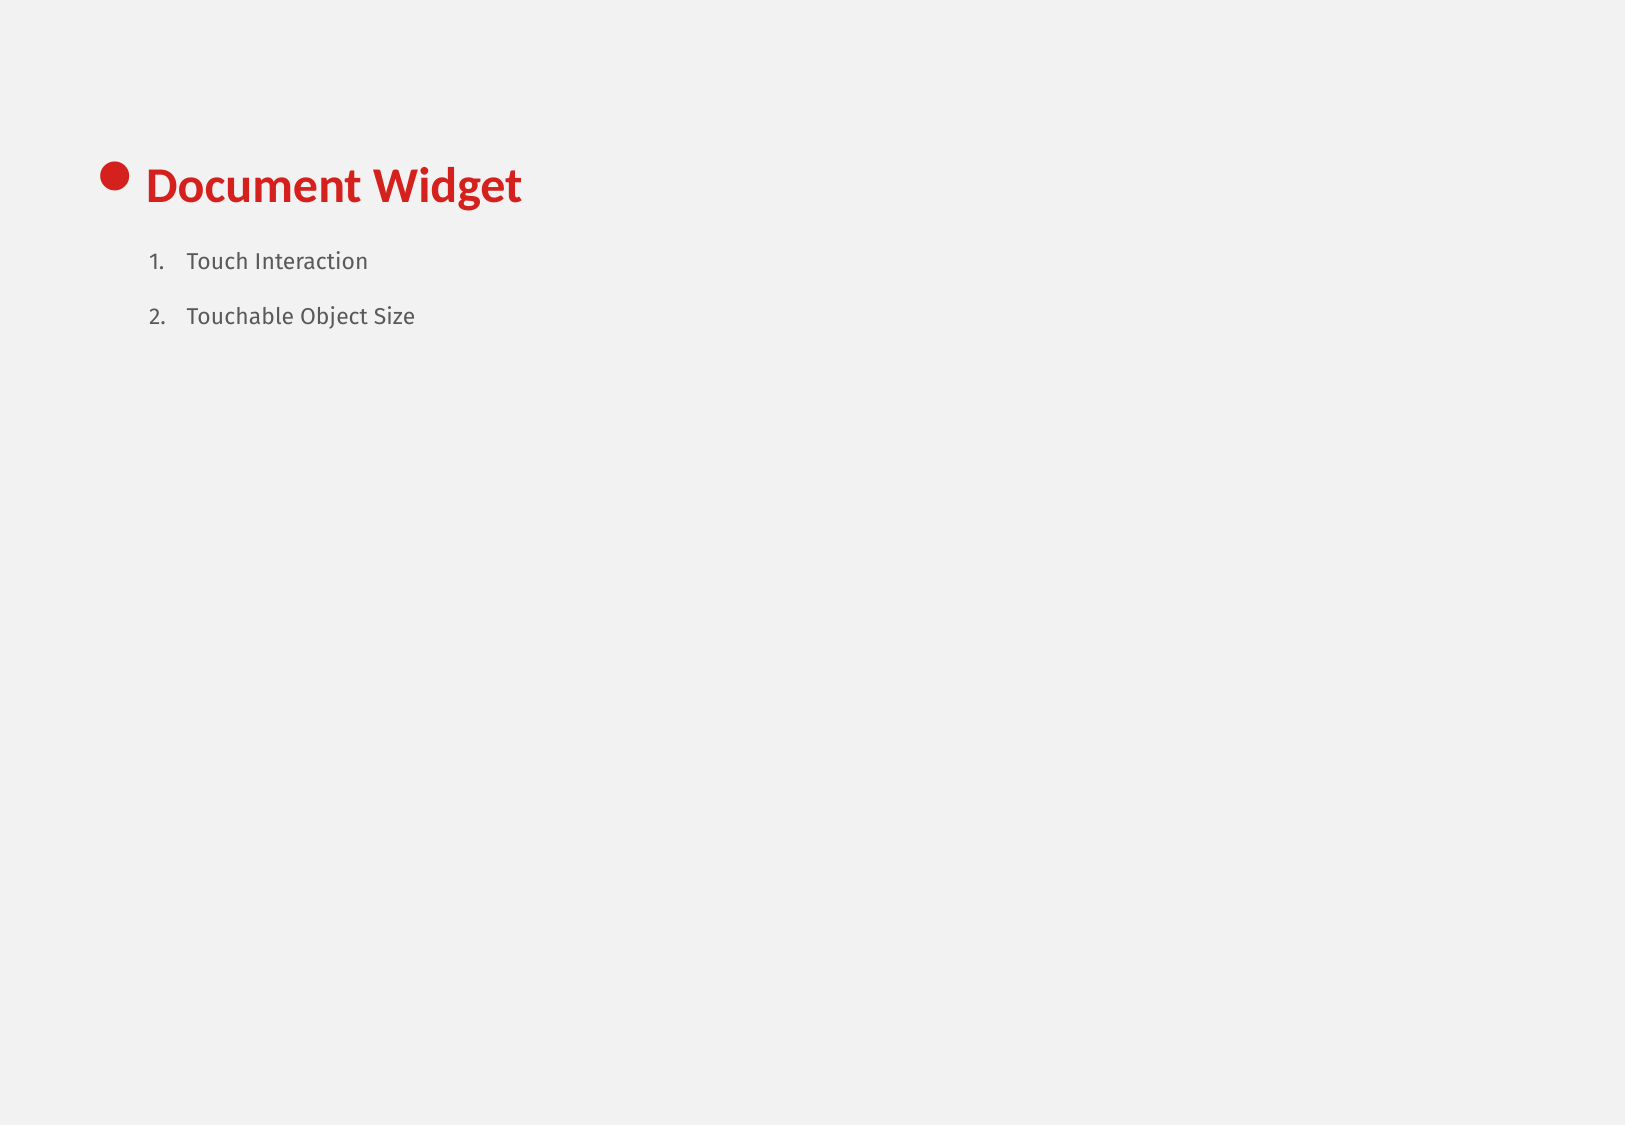

# Document Widget
Touch Interaction
Touchable Object Size